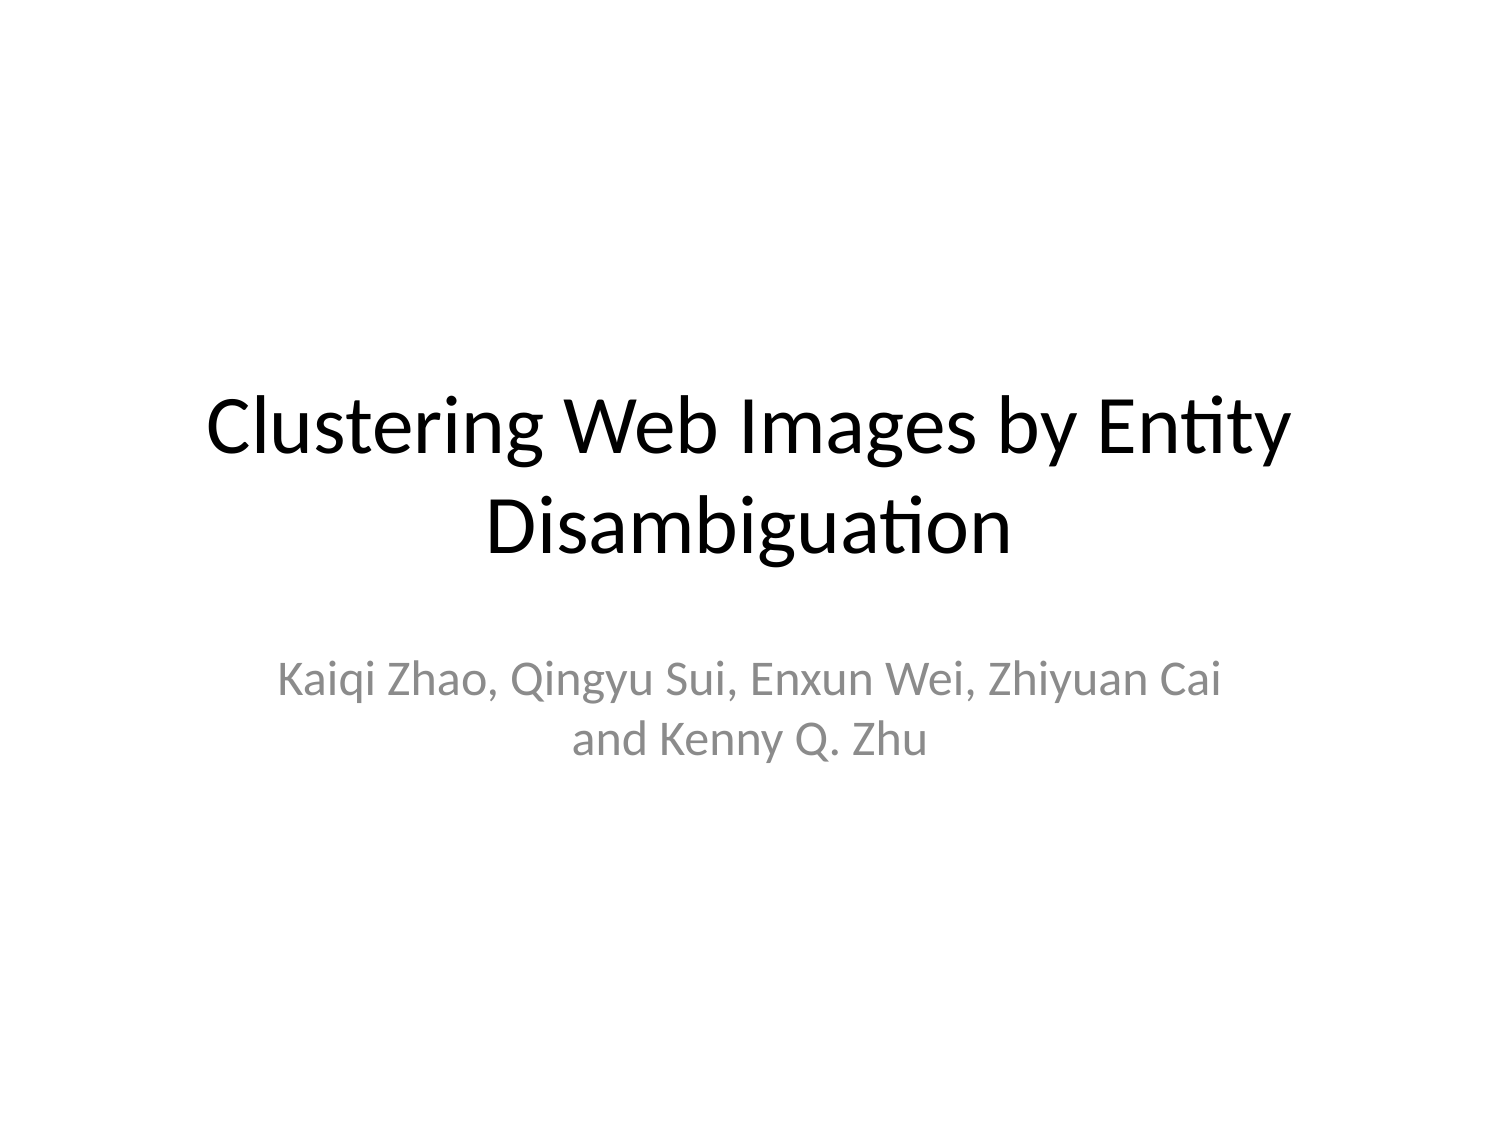

# Clustering Web Images by Entity Disambiguation
Kaiqi Zhao, Qingyu Sui, Enxun Wei, Zhiyuan Cai and Kenny Q. Zhu